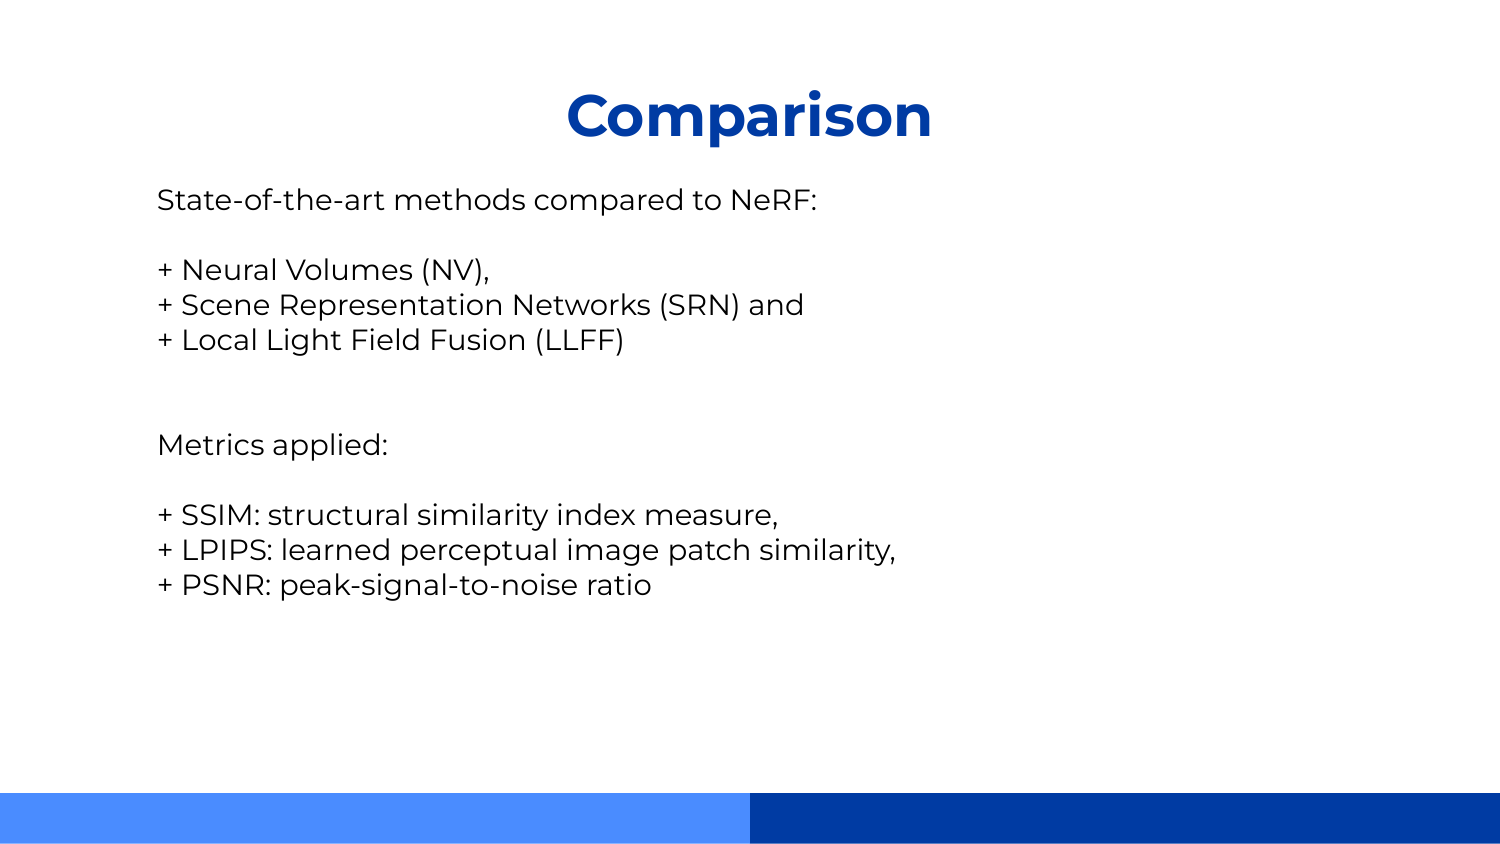

# Comparison
State-of-the-art methods compared to NeRF:

+ Neural Volumes (NV),
+ Scene Representation Networks (SRN) and
+ Local Light Field Fusion (LLFF)

Metrics applied:

+ SSIM: structural similarity index measure,
+ LPIPS: learned perceptual image patch similarity,
+ PSNR: peak-signal-to-noise ratio